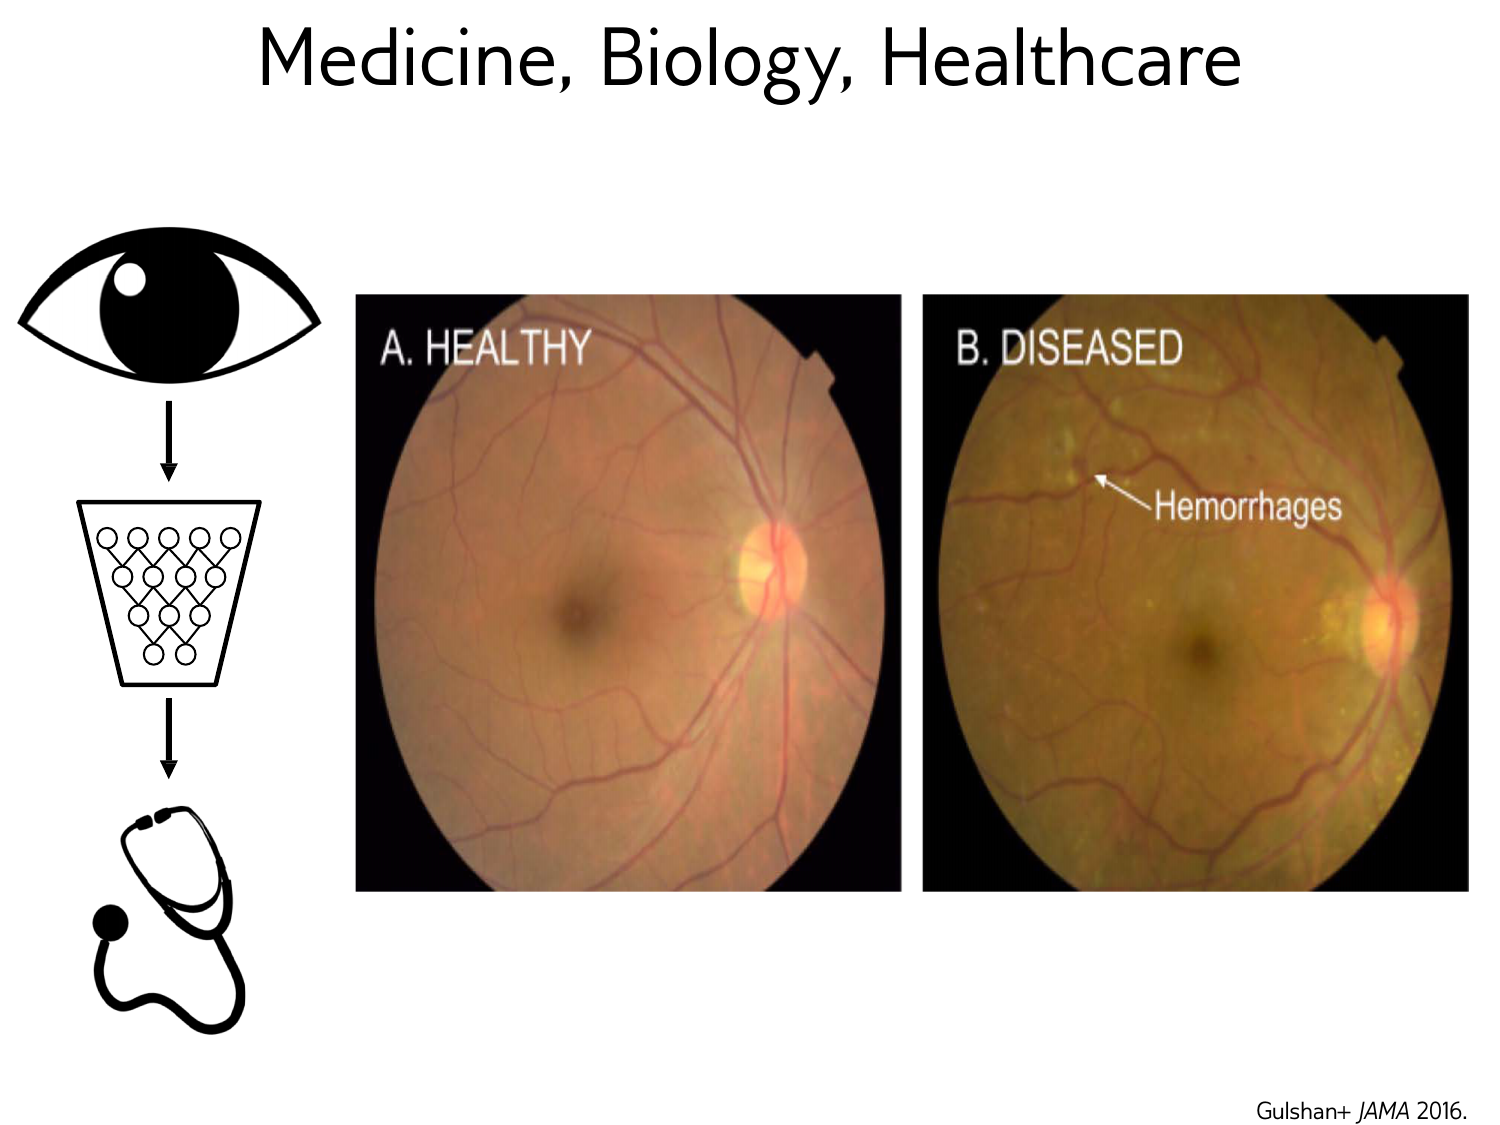

# Medicine, Biology, Healthcare

Gulshan+ JAMA 2016.